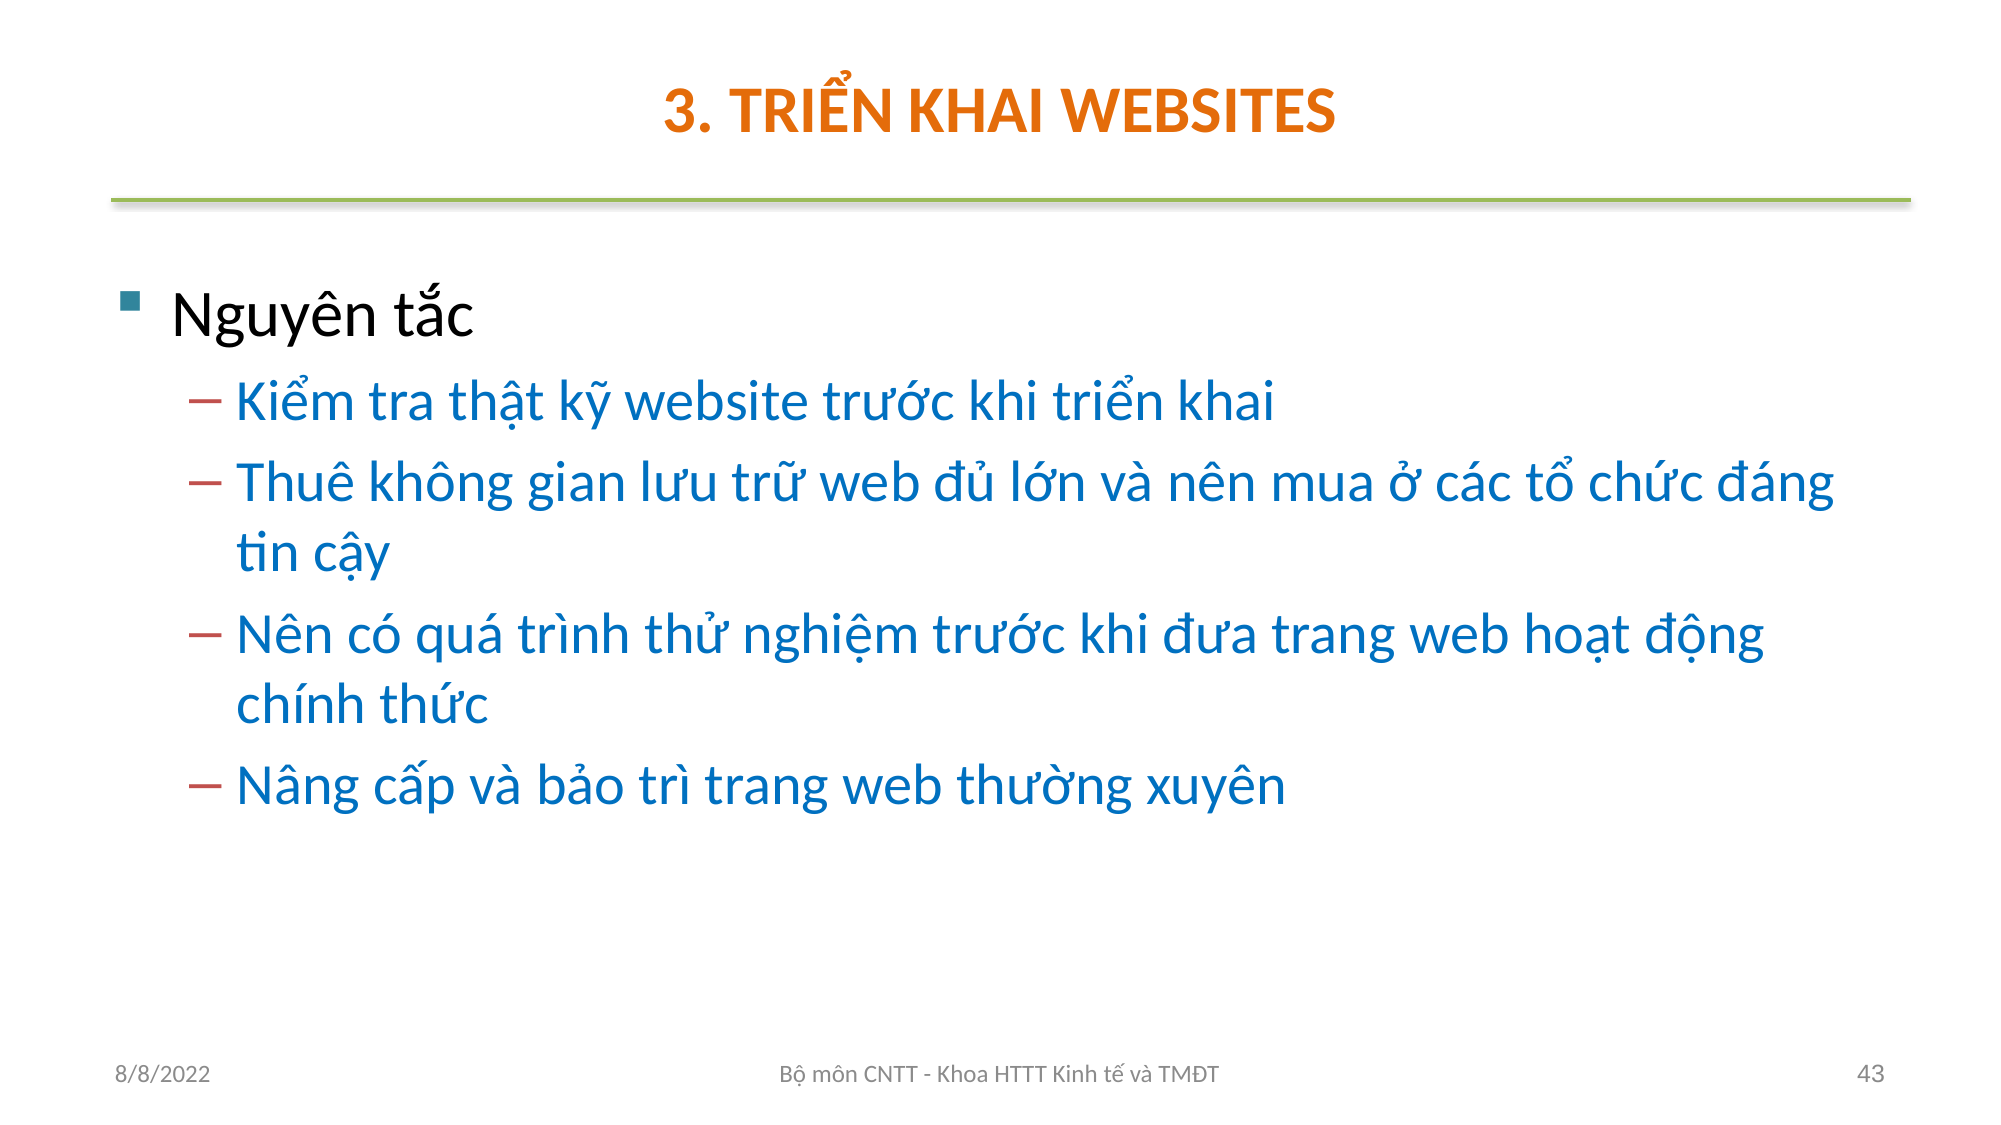

# 3. TRIỂN KHAI WEBSITES
Nguyên tắc
Kiểm tra thật kỹ website trước khi triển khai
Thuê không gian lưu trữ web đủ lớn và nên mua ở các tổ chức đáng tin cậy
Nên có quá trình thử nghiệm trước khi đưa trang web hoạt động chính thức
Nâng cấp và bảo trì trang web thường xuyên
8/8/2022
Bộ môn CNTT - Khoa HTTT Kinh tế và TMĐT
43